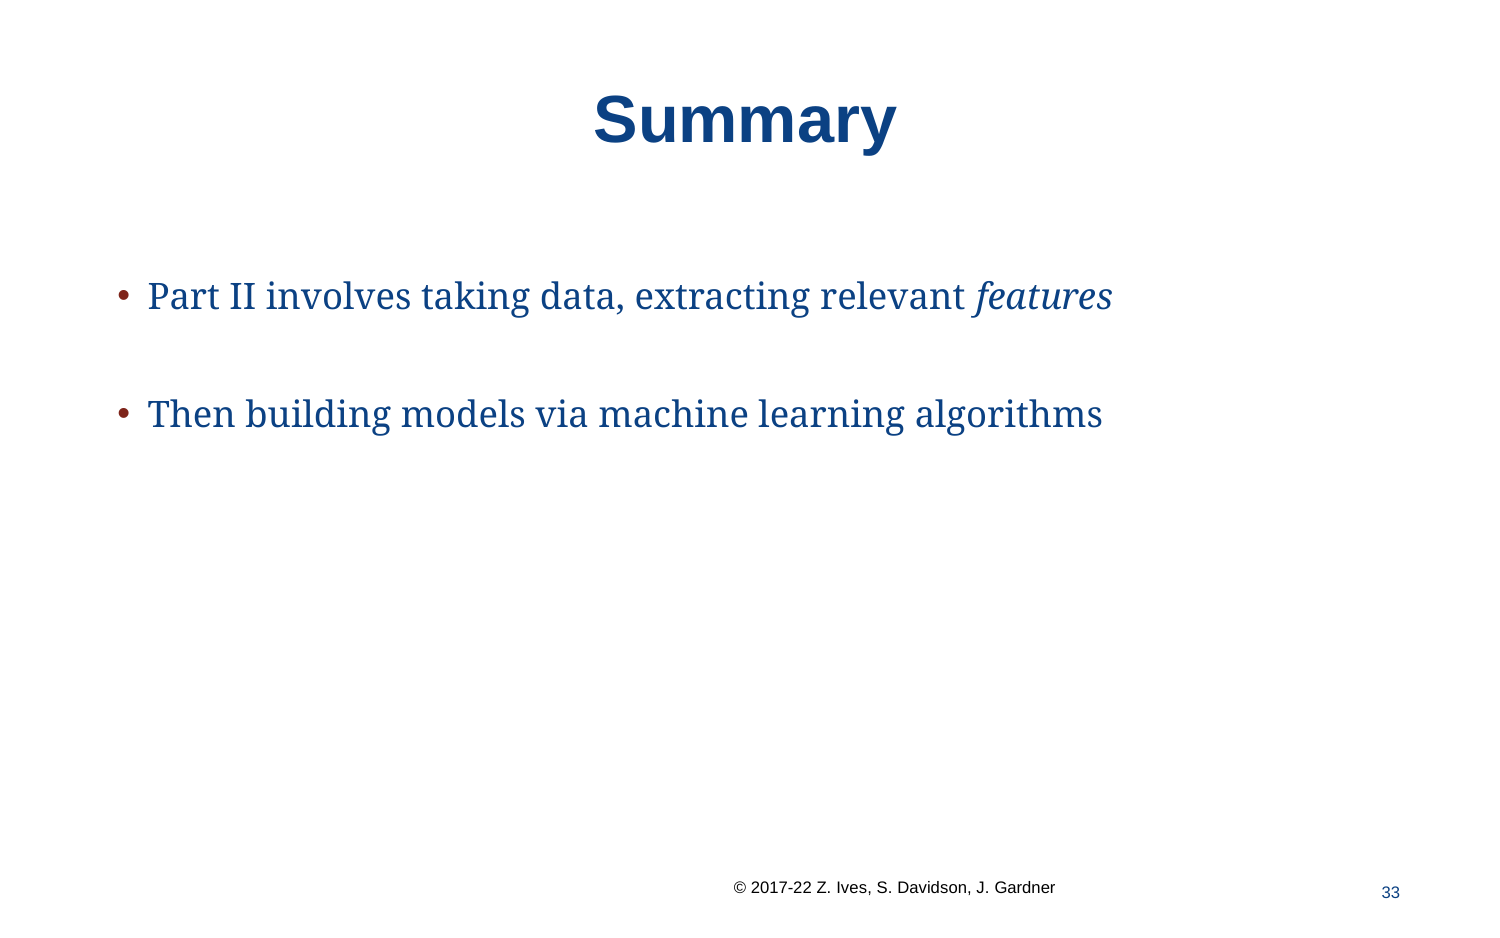

# Summary
Part II involves taking data, extracting relevant features

Then building models via machine learning algorithms
33